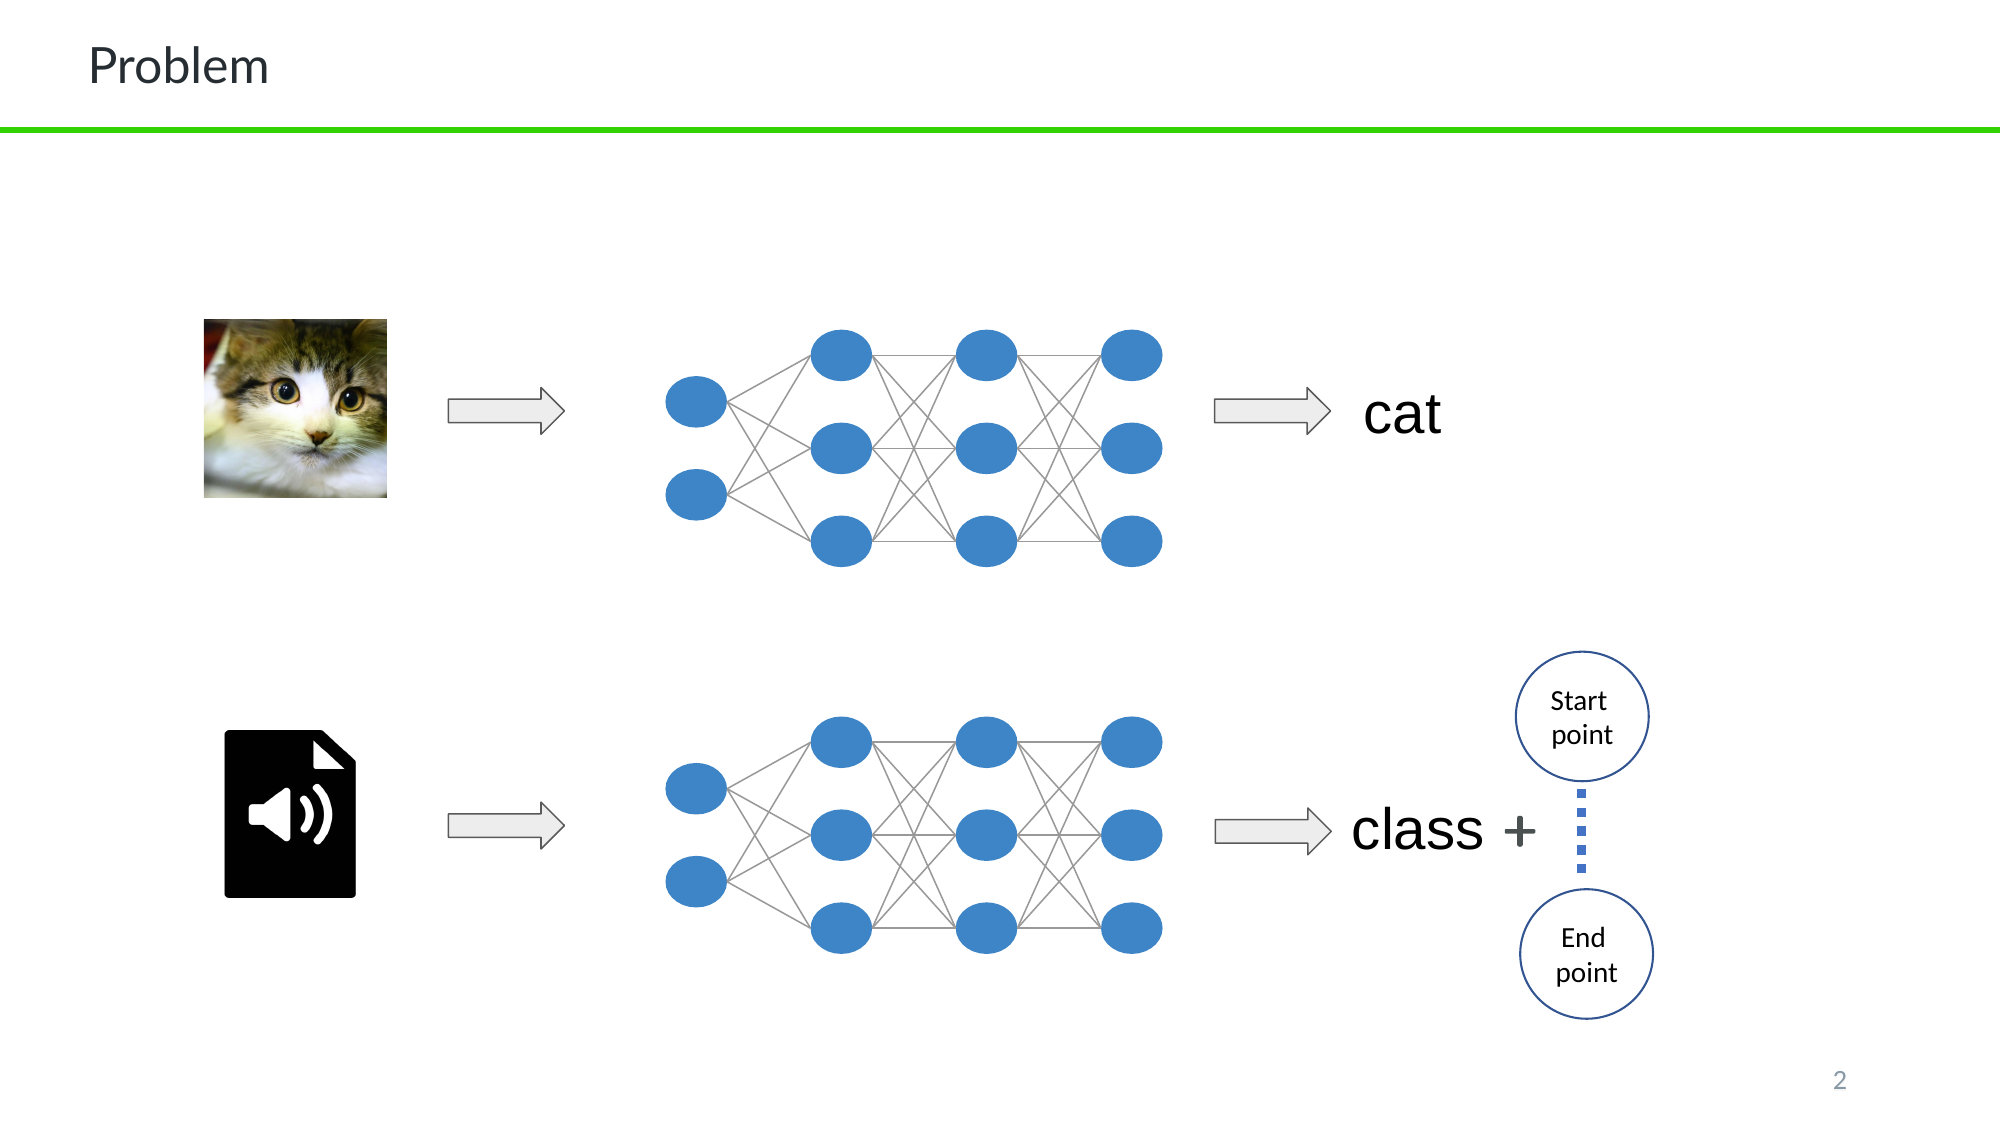

Problem

cat

Start  point

class

End  point
2
2